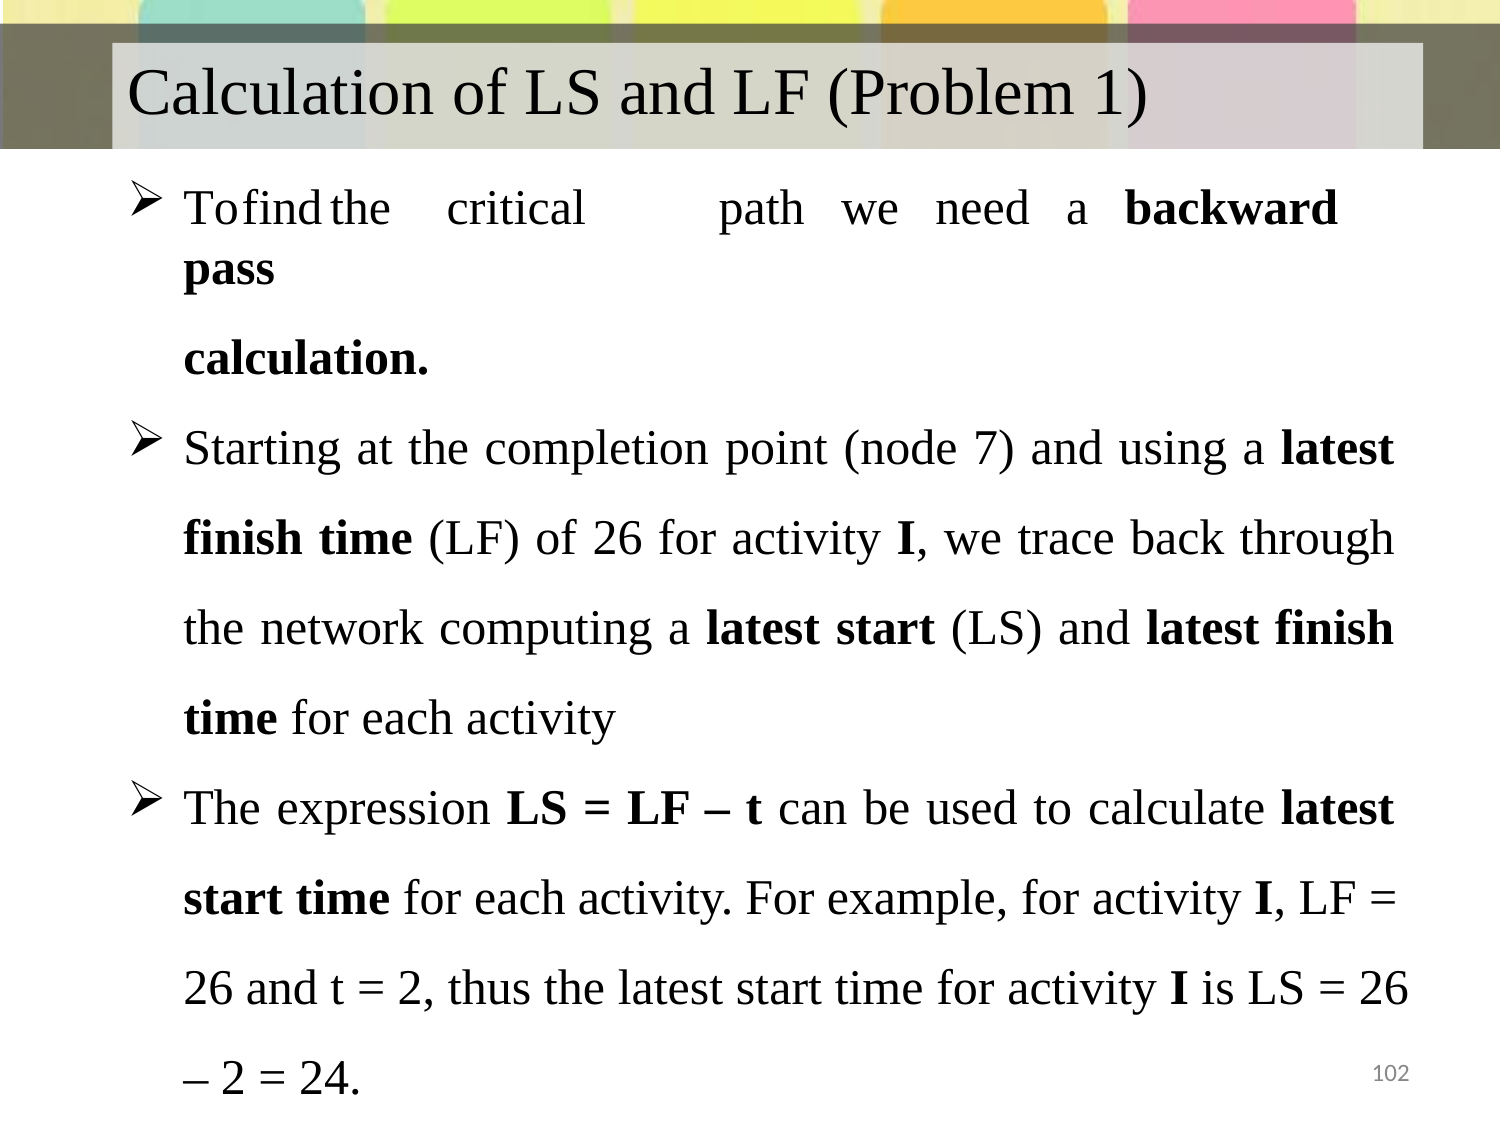

# Calculation of LS and LF (Problem 1)
To	find	the	critical	path	we	need	a	backward	pass
calculation.
Starting at the completion point (node 7) and using a latest  finish time (LF) of 26 for activity I, we trace back through  the network computing a latest start (LS) and latest finish  time for each activity
The expression LS = LF – t can be used to calculate latest  start time for each activity. For example, for activity I, LF =  26 and t = 2, thus the latest start time for activity I is LS = 26
– 2 = 24.
102